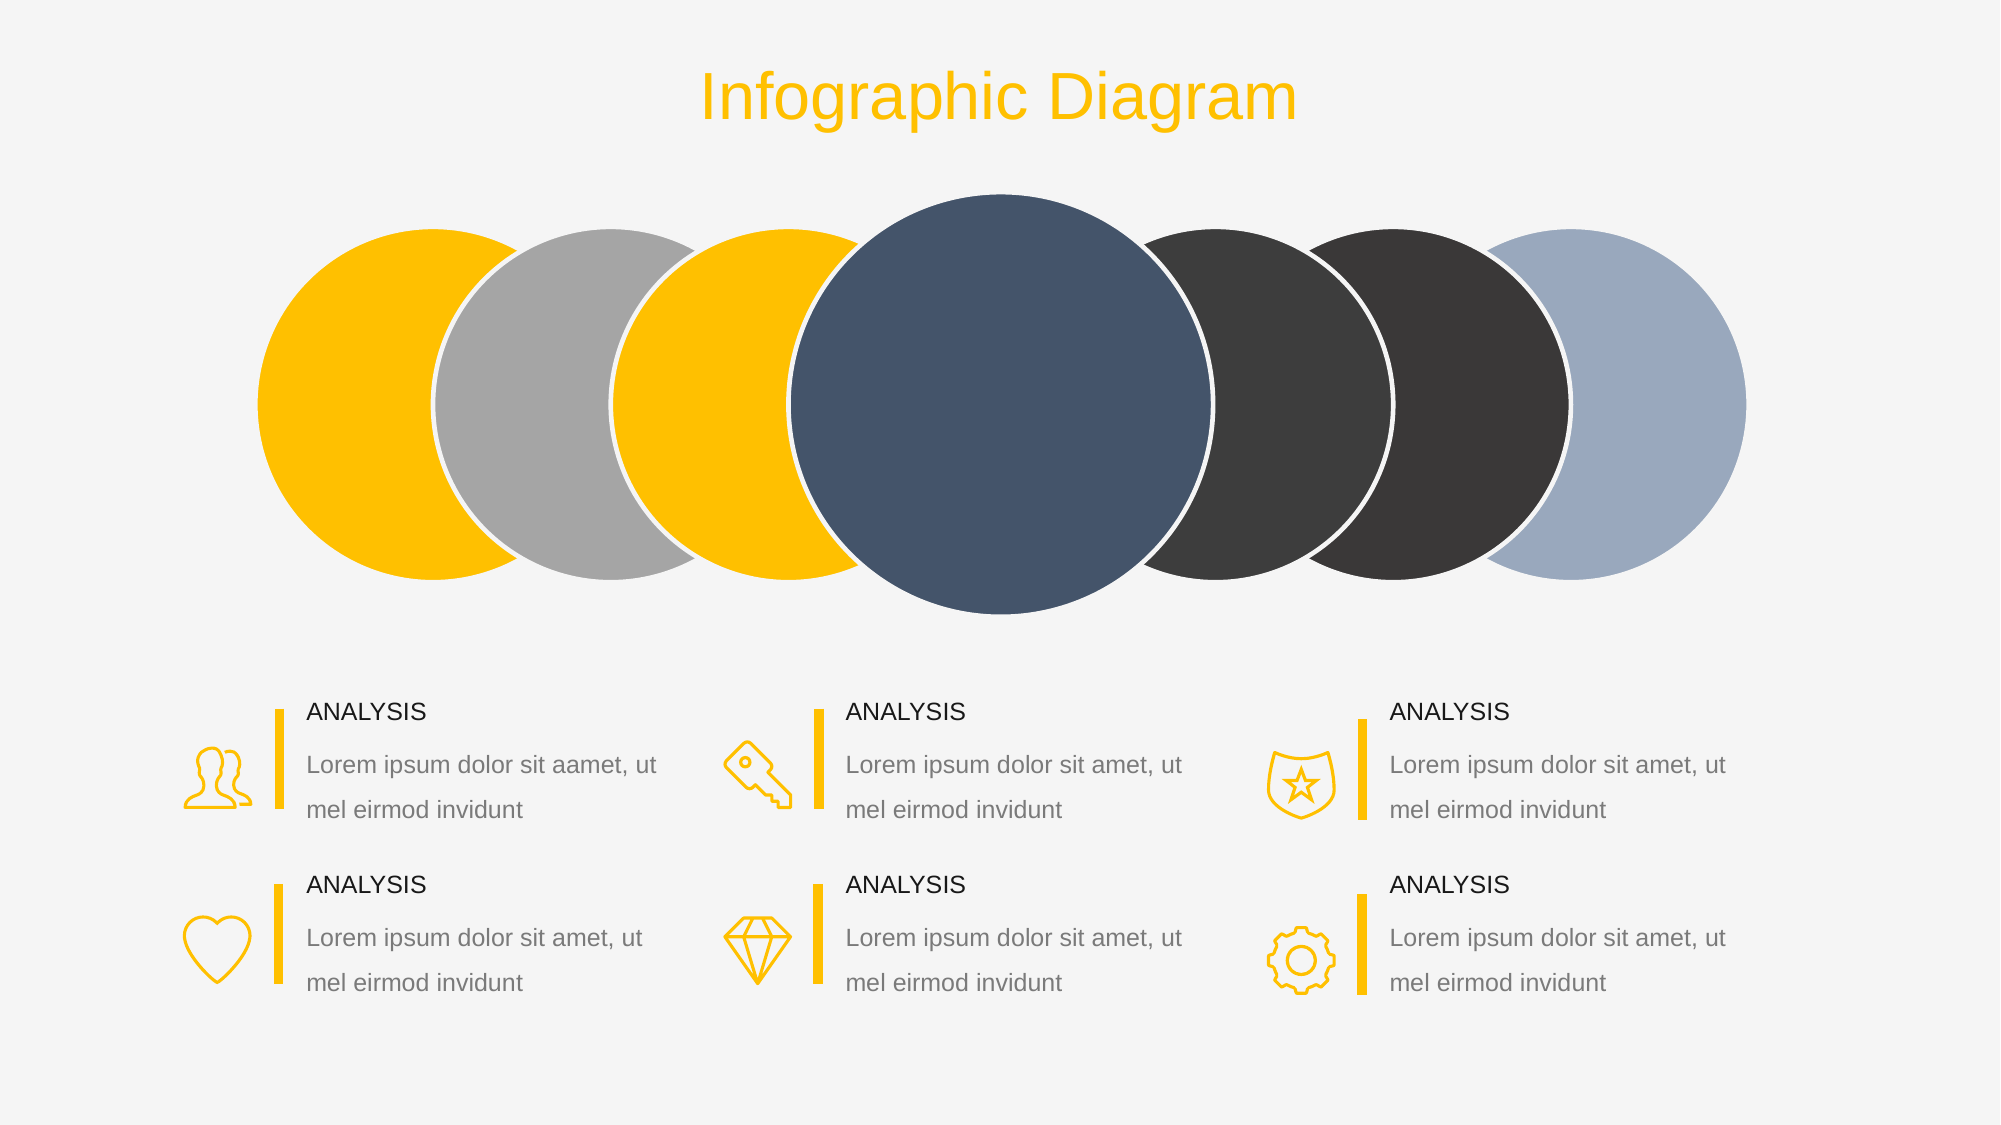

Infographic Diagram

ANALYSIS
ANALYSIS
ANALYSIS
Lorem ipsum dolor sit aamet, ut mel eirmod invidunt
Lorem ipsum dolor sit amet, ut mel eirmod invidunt
Lorem ipsum dolor sit amet, ut mel eirmod invidunt

ANALYSIS
ANALYSIS
ANALYSIS
Lorem ipsum dolor sit amet, ut mel eirmod invidunt
Lorem ipsum dolor sit amet, ut mel eirmod invidunt
Lorem ipsum dolor sit amet, ut mel eirmod invidunt